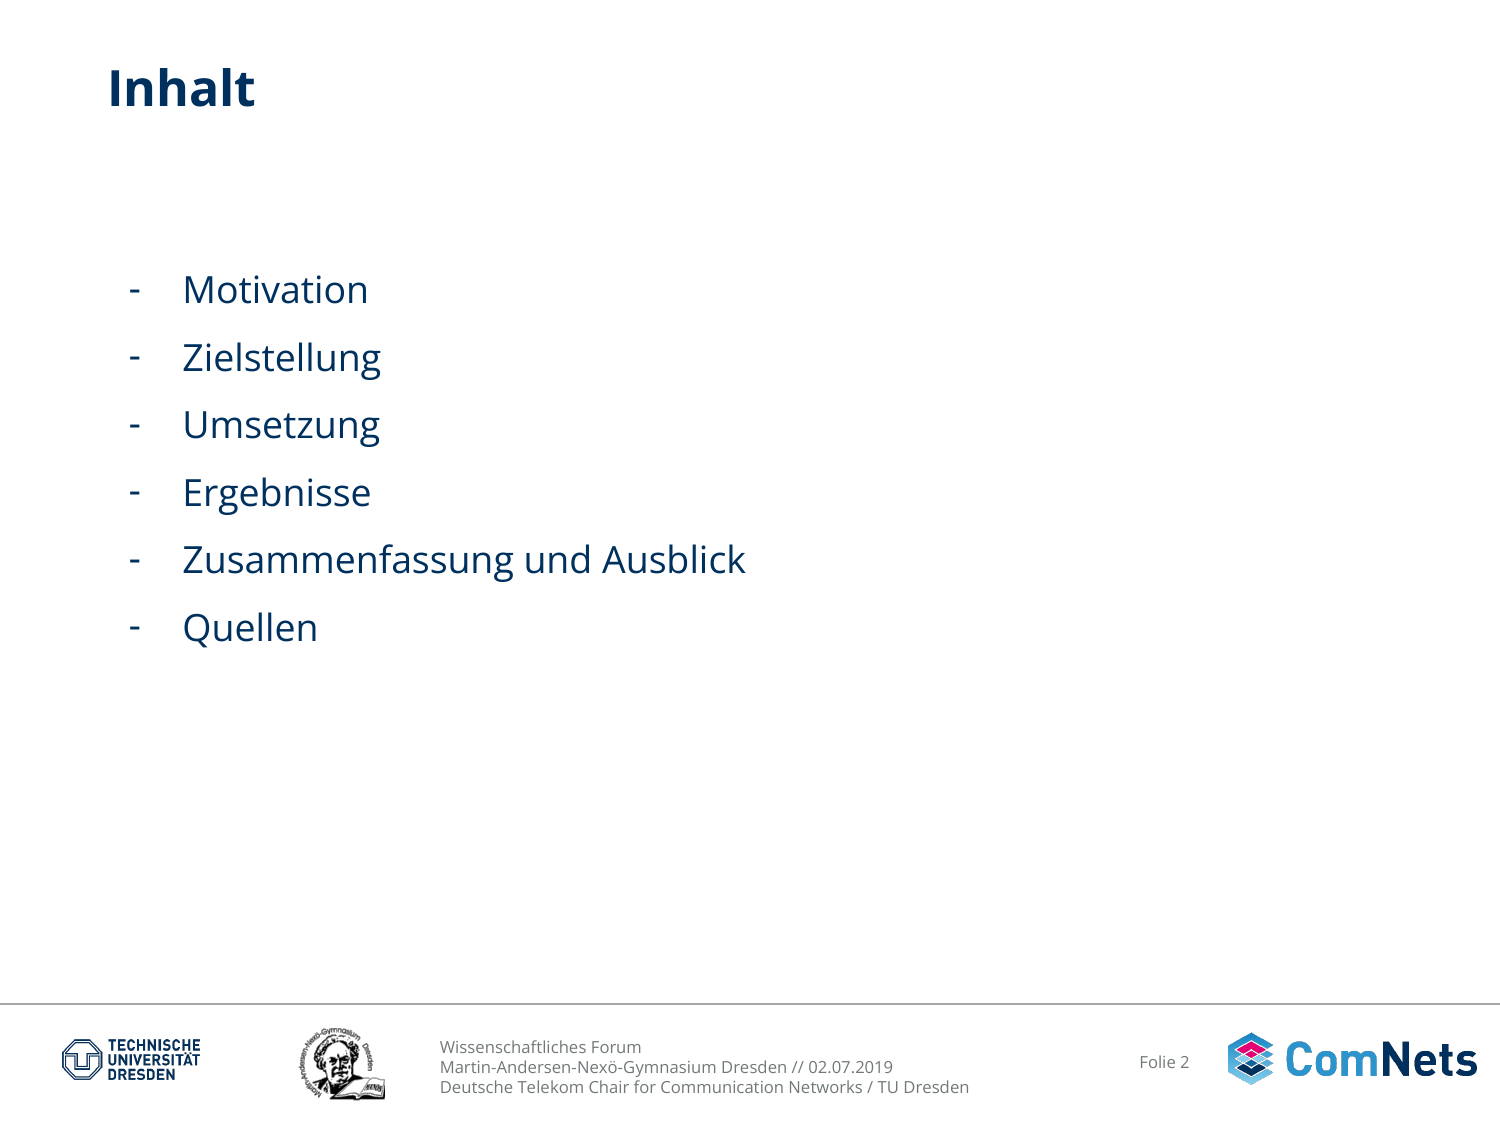

# Inhalt
Motivation
Zielstellung
Umsetzung
Ergebnisse
Zusammenfassung und Ausblick
Quellen